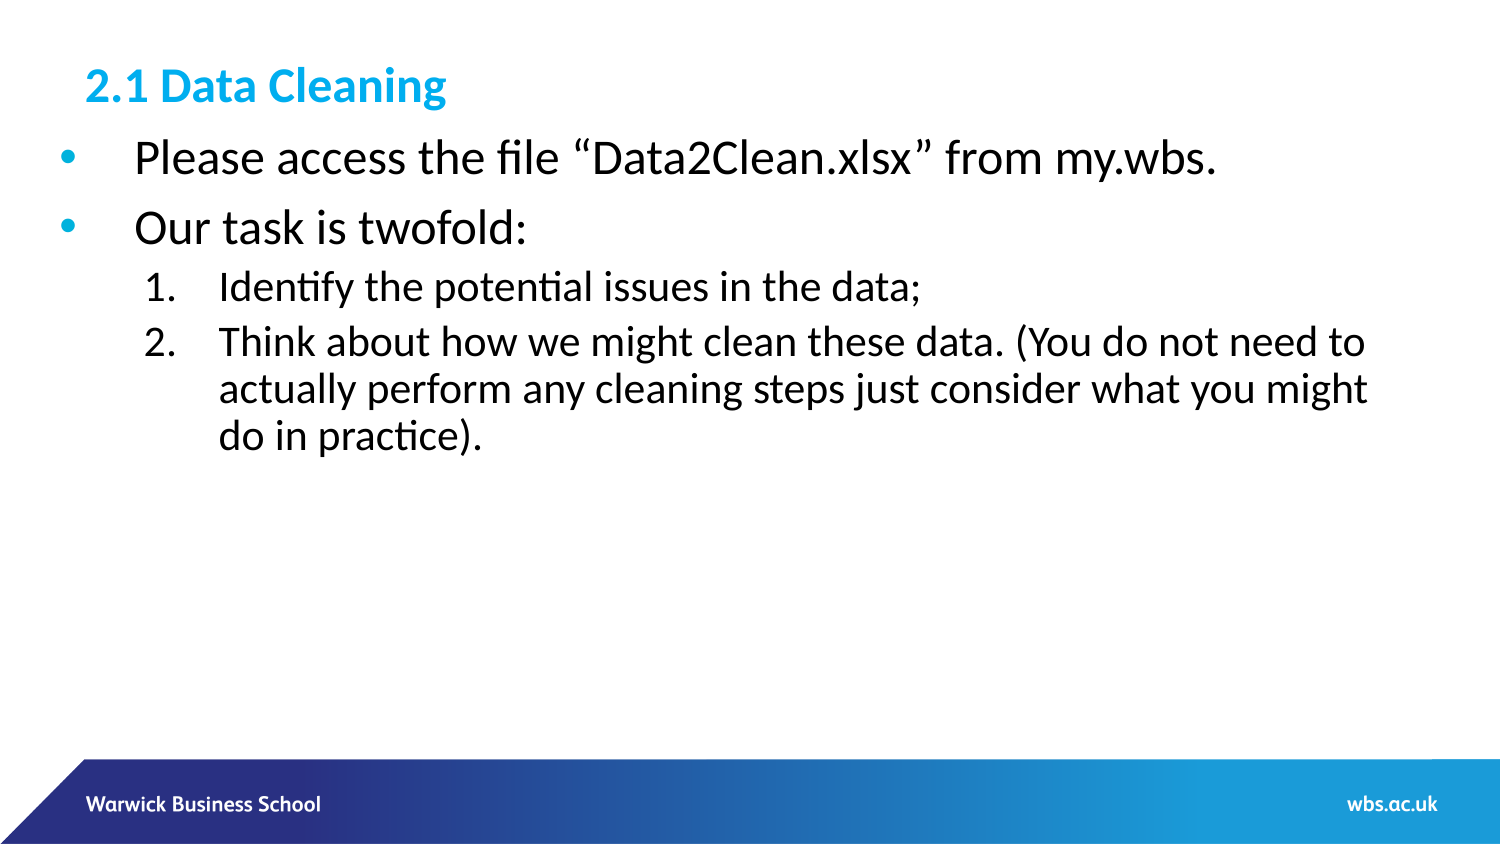

2.1 Data Cleaning

Please access the file “Data2Clean.xlsx” from my.wbs.
Our task is twofold:
Identify the potential issues in the data;
Think about how we might clean these data. (You do not need to actually perform any cleaning steps just consider what you might do in practice).